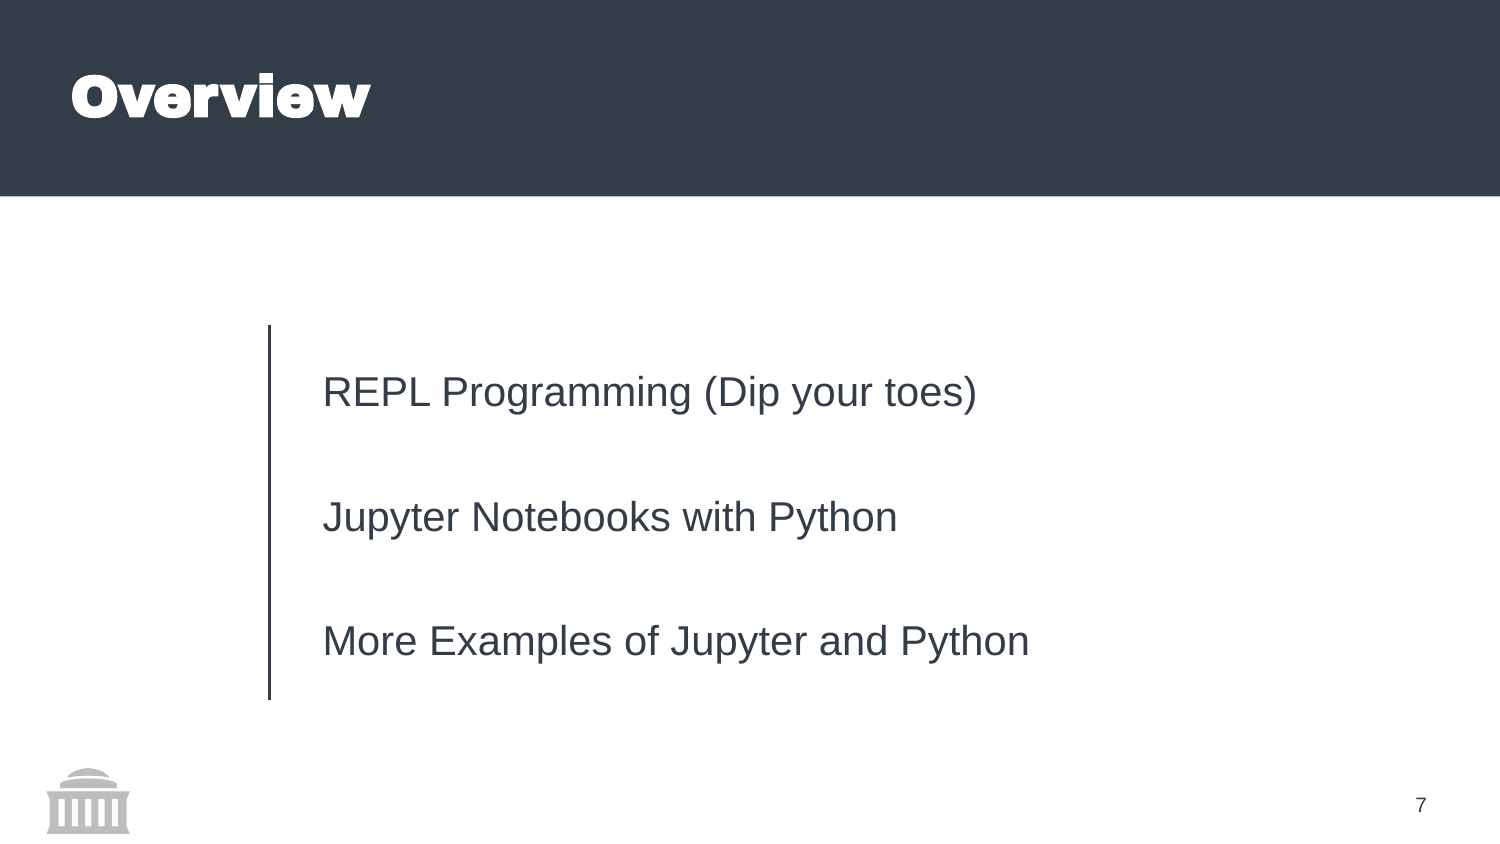

# Overview

REPL Programming (Dip your toes)

Jupyter Notebooks with Python

More Examples of Jupyter and Python
7